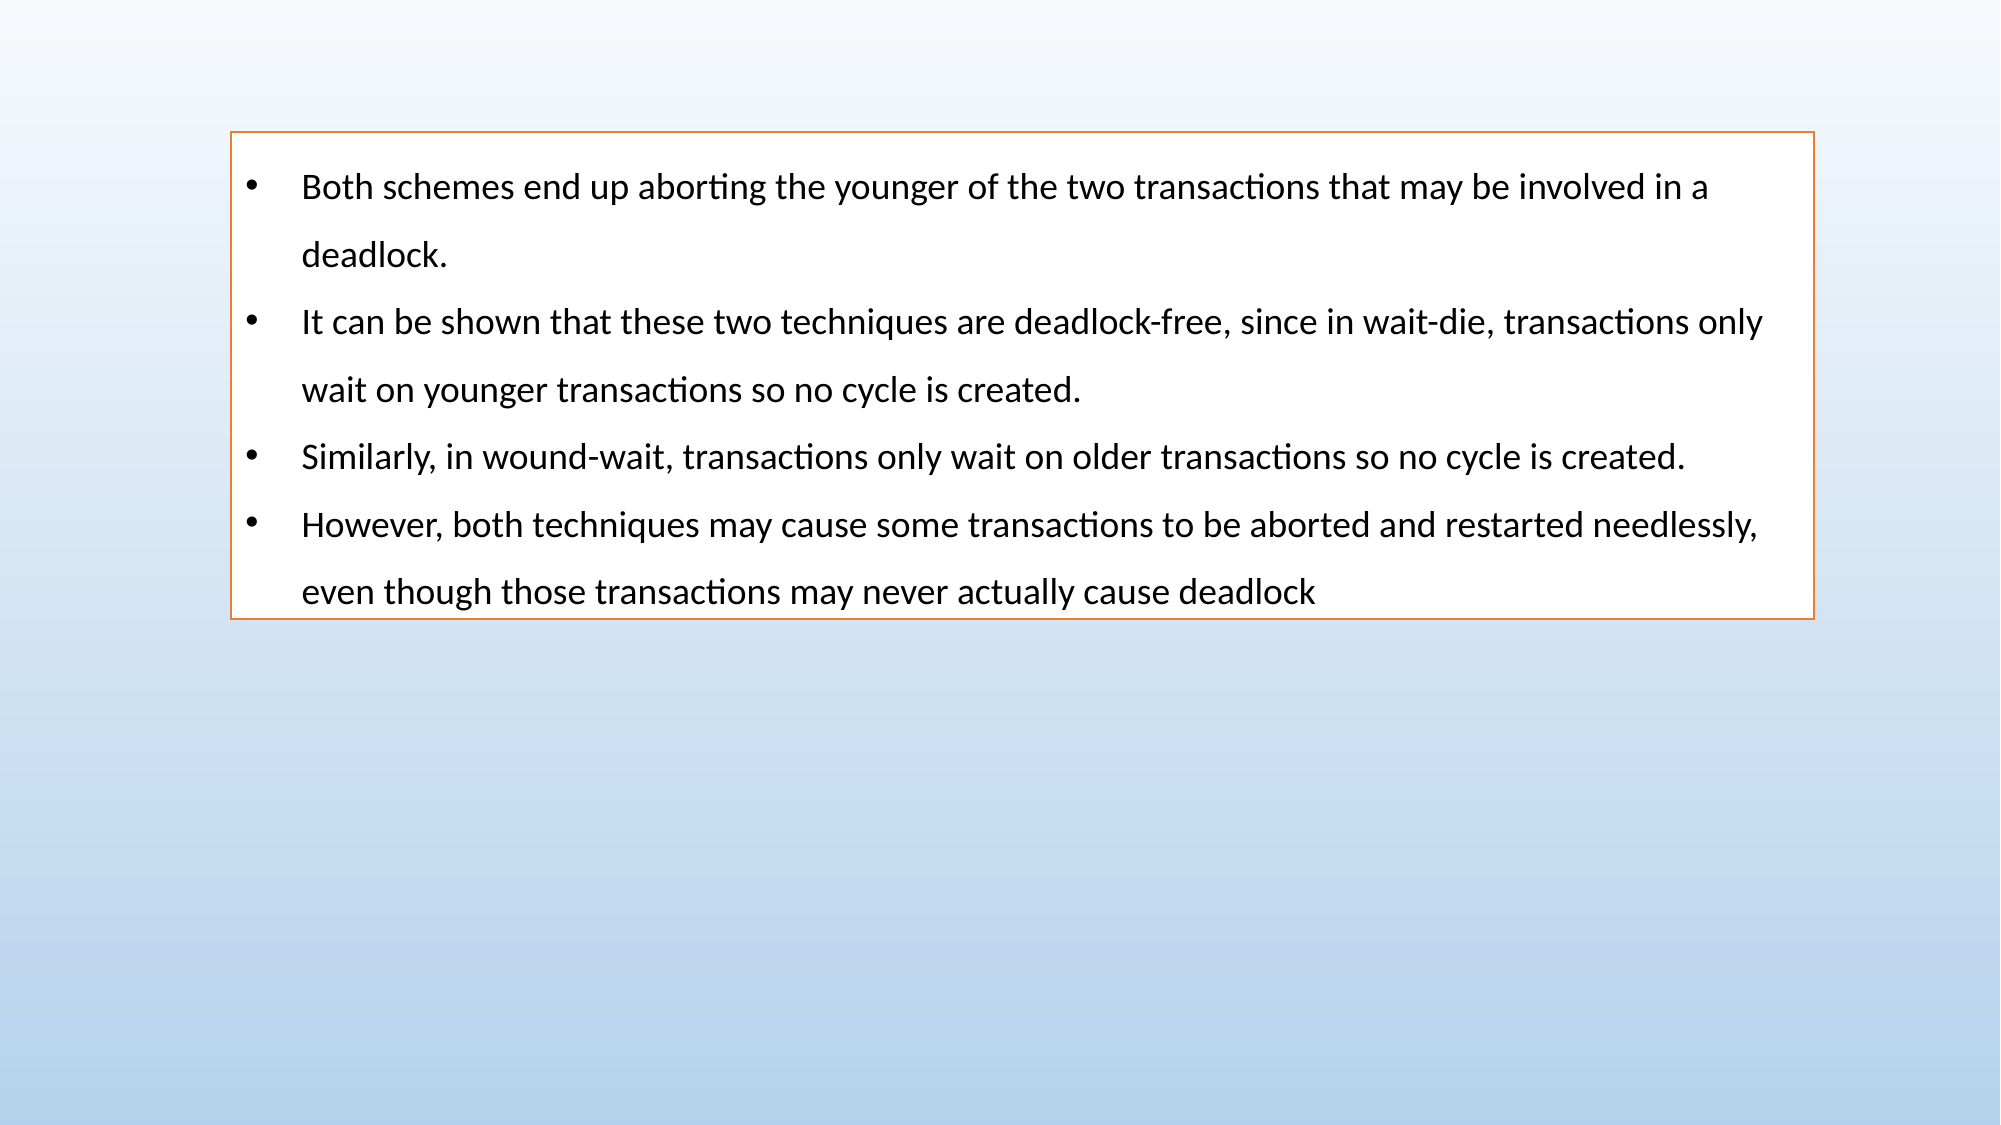

Both schemes end up aborting the younger of the two transactions that may be involved in a deadlock.
It can be shown that these two techniques are deadlock-free, since in wait-die, transactions only wait on younger transactions so no cycle is created.
Similarly, in wound-wait, transactions only wait on older transactions so no cycle is created.
However, both techniques may cause some transactions to be aborted and restarted needlessly, even though those transactions may never actually cause deadlock